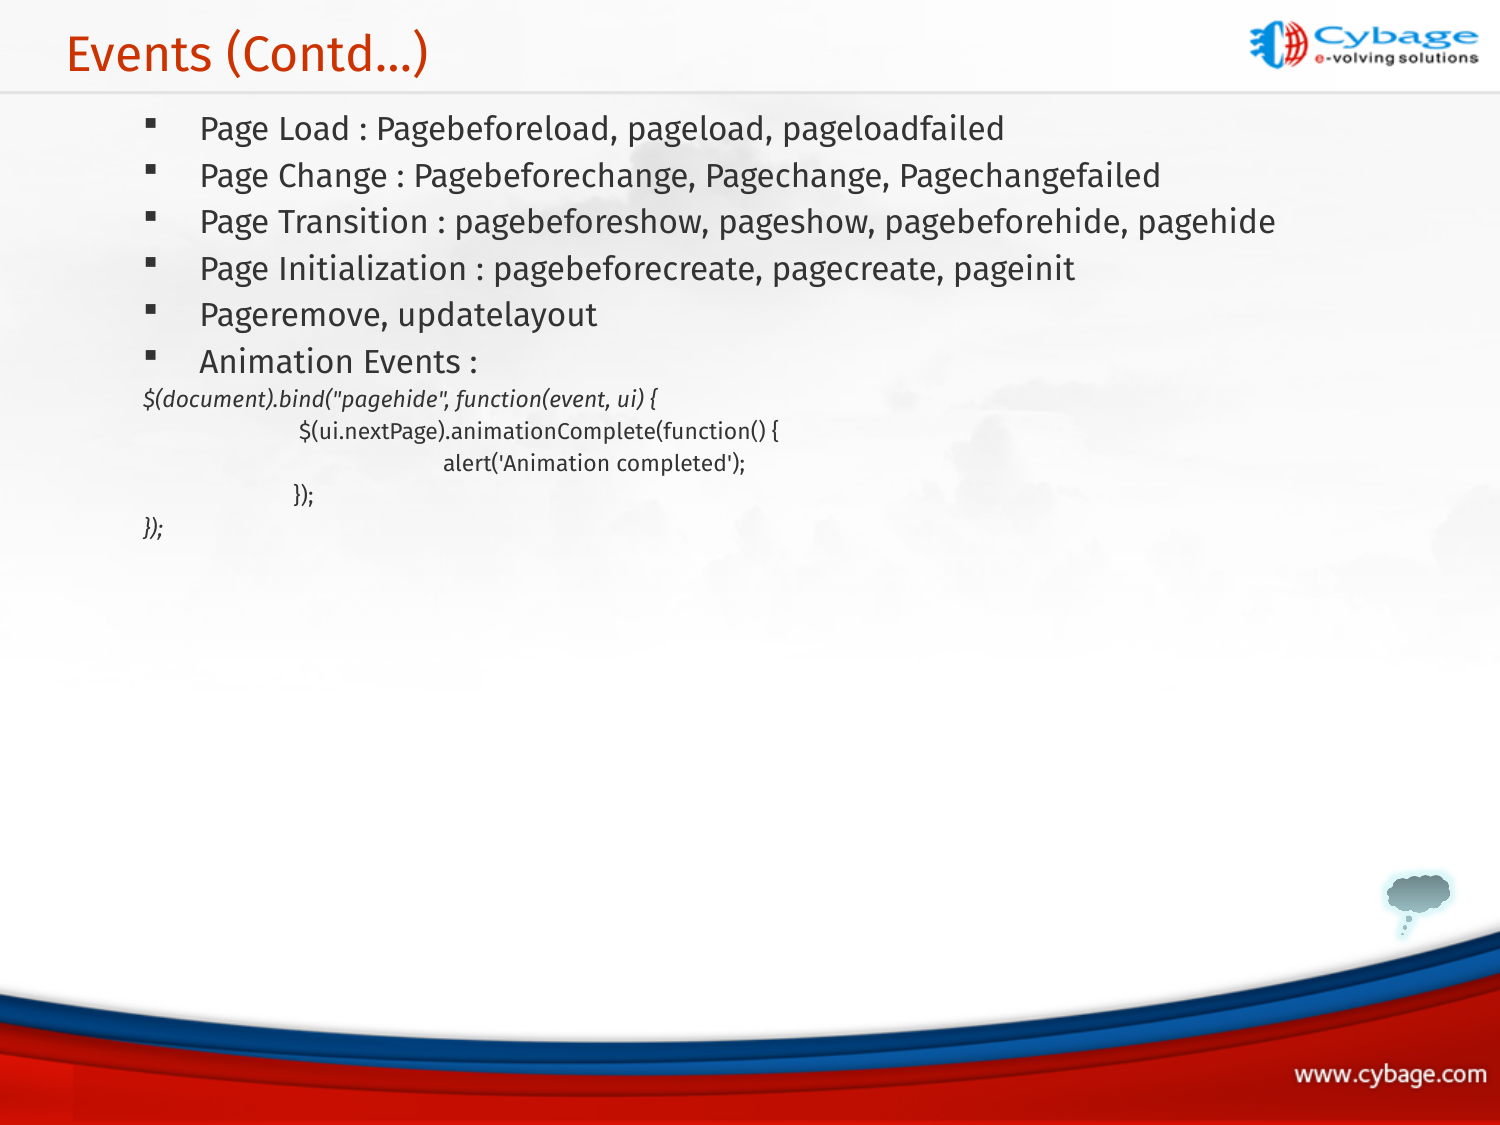

# Events (Contd…)
Page Load : Pagebeforeload, pageload, pageloadfailed
Page Change : Pagebeforechange, Pagechange, Pagechangefailed
Page Transition : pagebeforeshow, pageshow, pagebeforehide, pagehide
Page Initialization : pagebeforecreate, pagecreate, pageinit
Pageremove, updatelayout
Animation Events :
$(document).bind("pagehide", function(event, ui) {
	 $(ui.nextPage).animationComplete(function() {
		alert('Animation completed');
	});
});